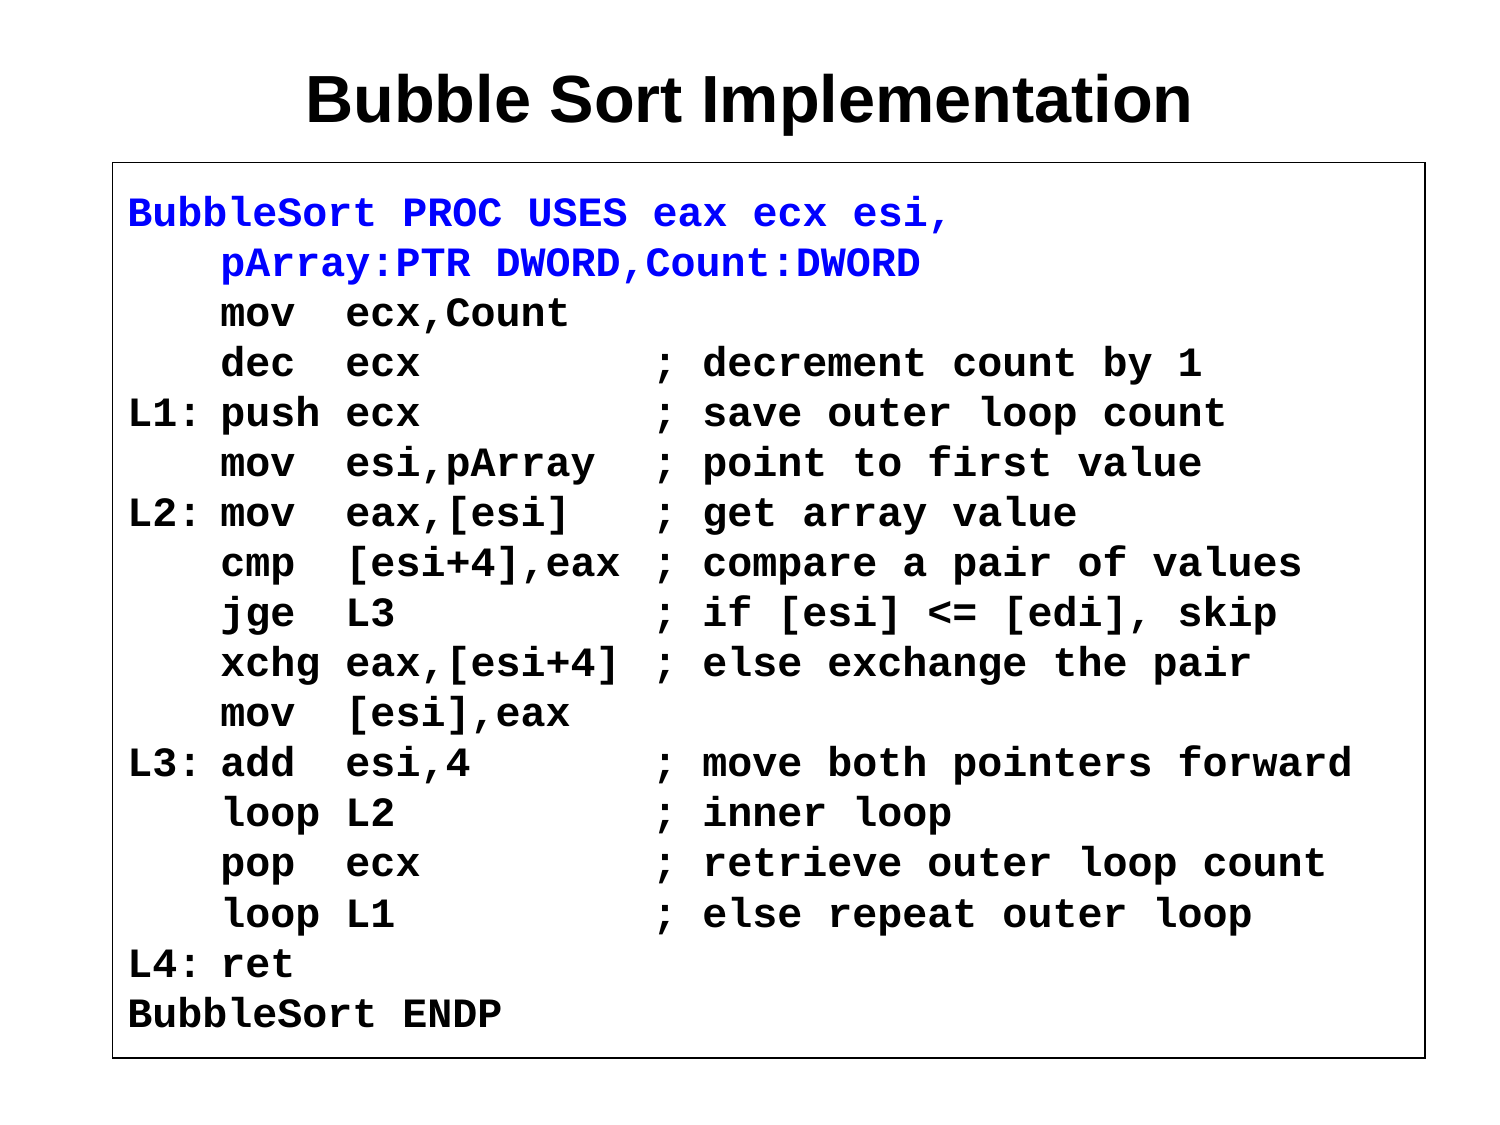

# Bubble Sort Implementation
BubbleSort PROC USES eax ecx esi,
	pArray:PTR DWORD,Count:DWORD
	mov  ecx,Count
	dec  ecx	; decrement count by 1
L1:	push ecx	; save outer loop count
	mov  esi,pArray	; point to first value
L2:	mov  eax,[esi]	; get array value
	cmp  [esi+4],eax	; compare a pair of values
	jge  L3	; if [esi] <= [edi], skip
	xchg eax,[esi+4]	; else exchange the pair
	mov  [esi],eax
L3:	add  esi,4	; move both pointers forward
	loop L2	; inner loop
	pop  ecx	; retrieve outer loop count
	loop L1	; else repeat outer loop
L4:	ret
BubbleSort ENDP